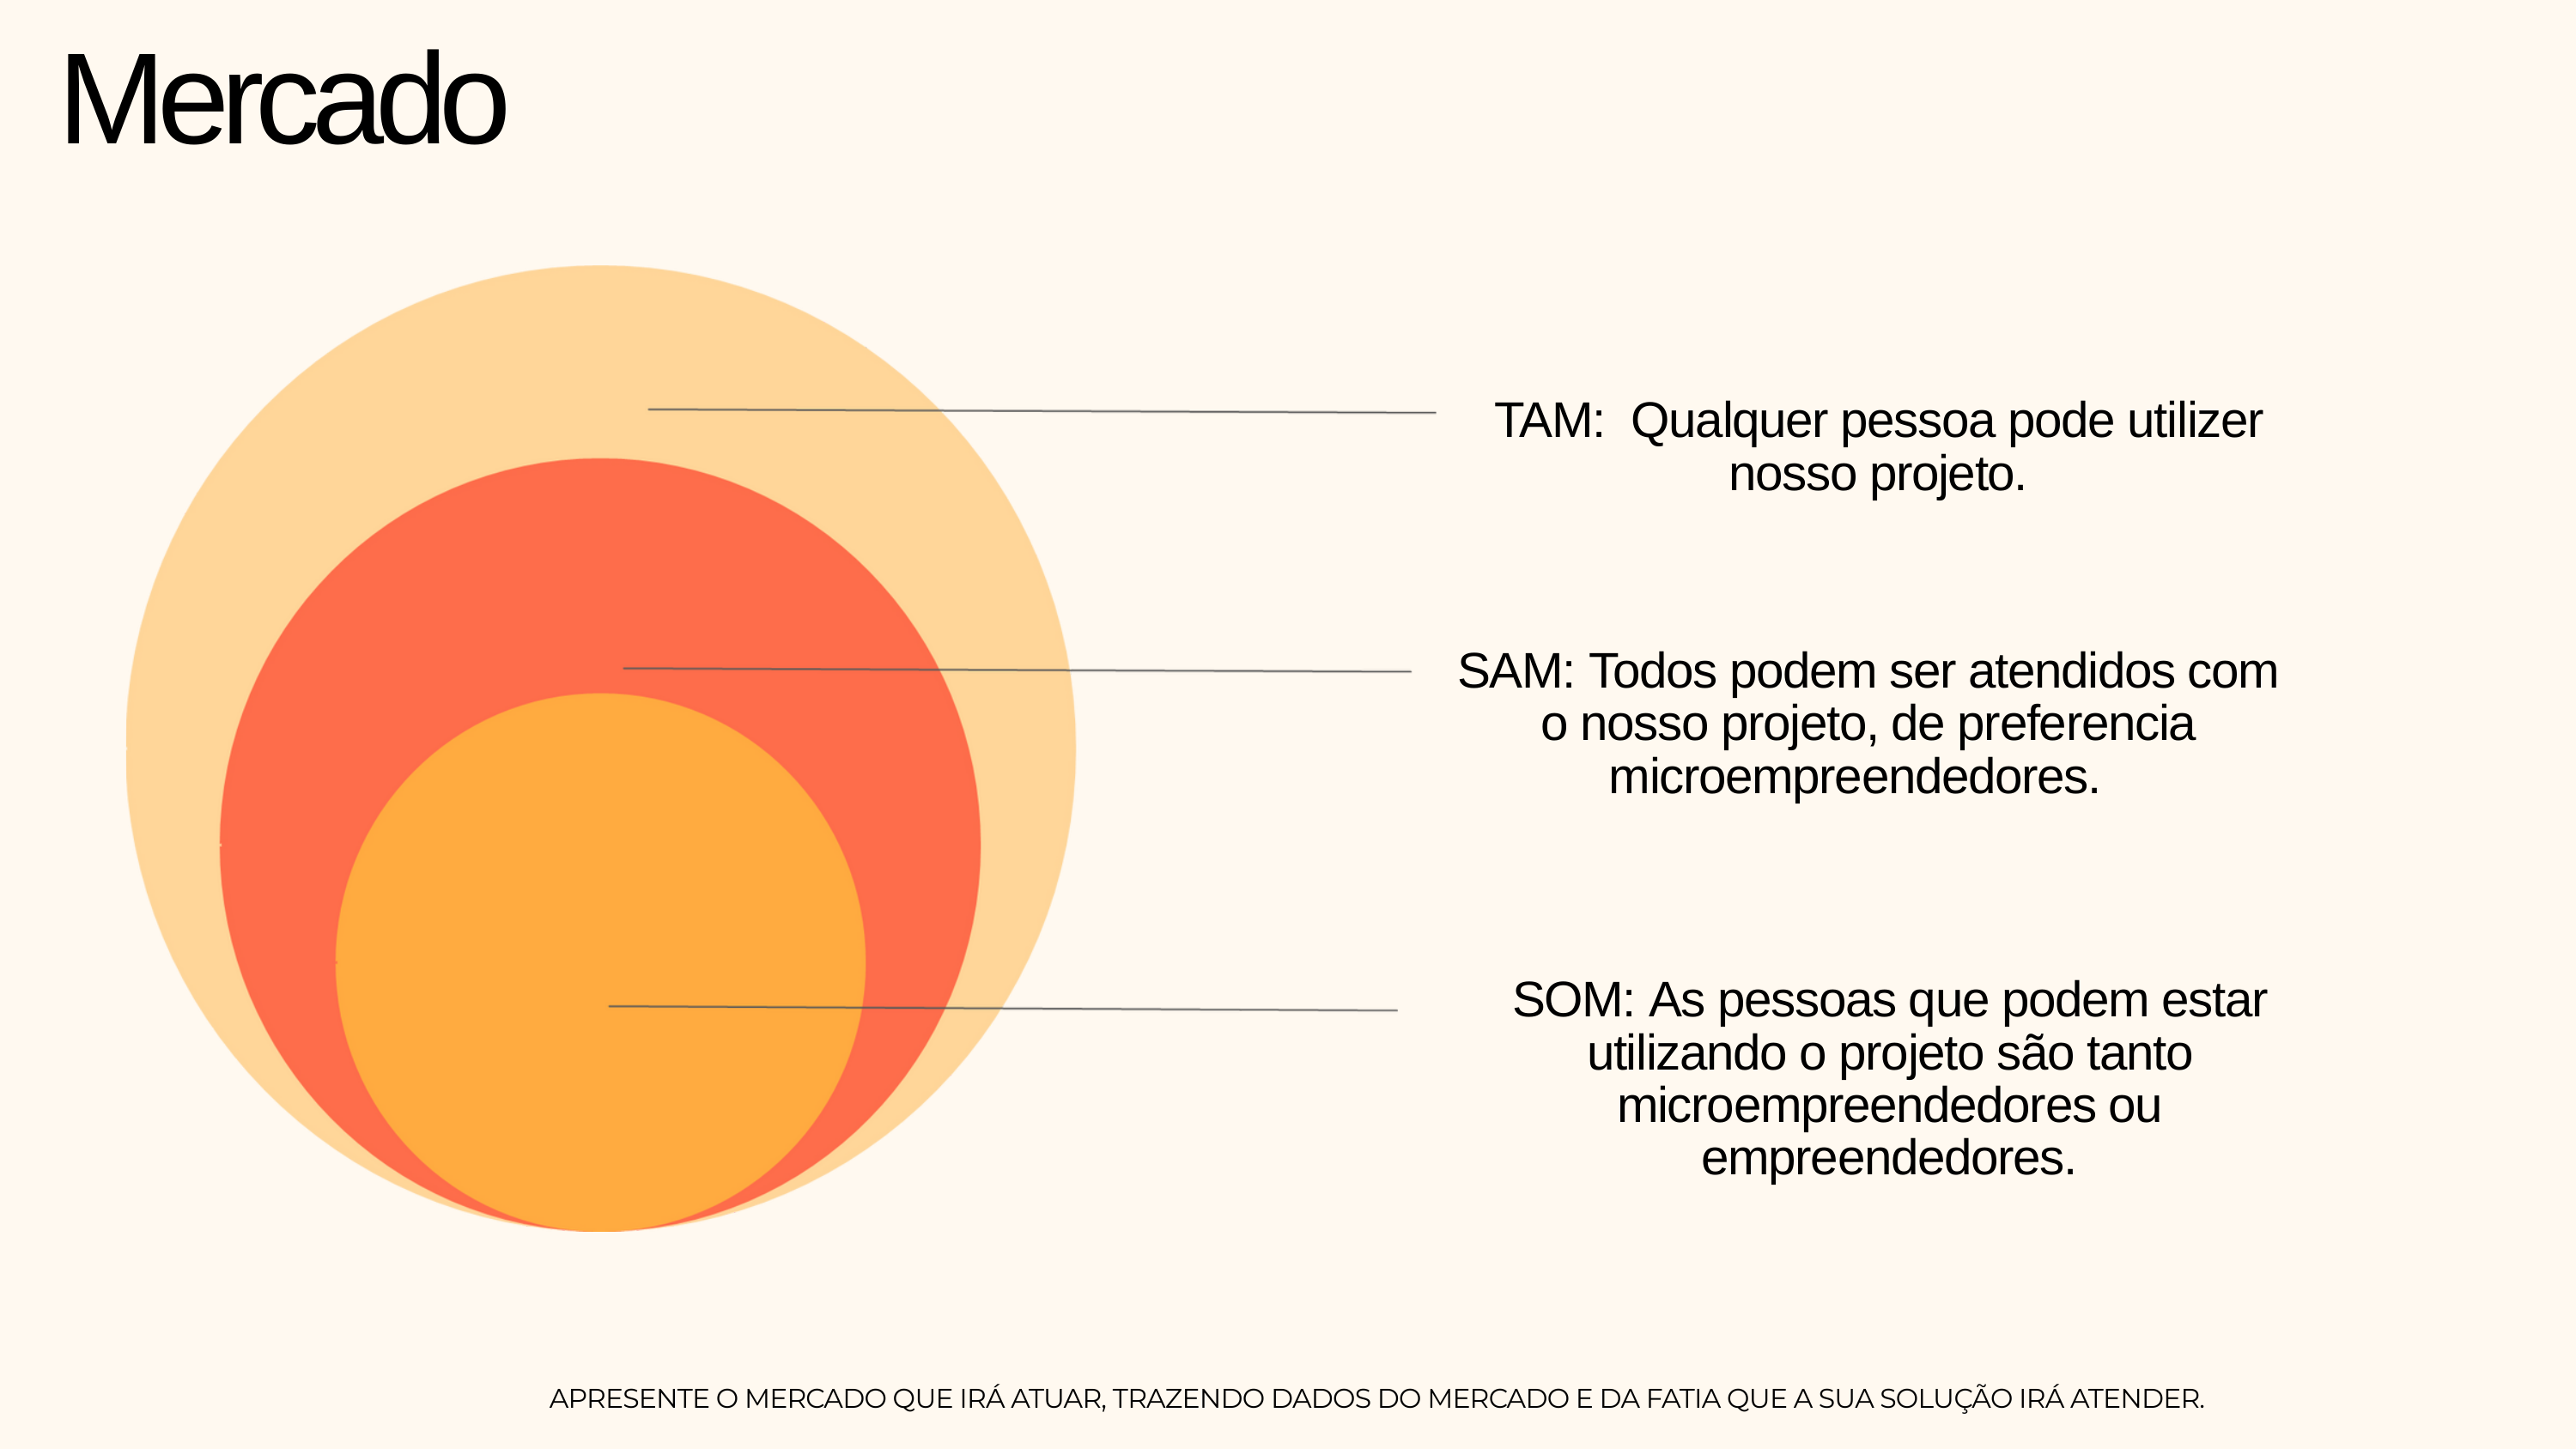

Mercado

TAM:  Qualquer pessoa pode utilizer nosso projeto.
SAM: Todos podem ser atendidos com o nosso projeto, de preferencia microempreendedores.
SOM: As pessoas que podem estar utilizando o projeto são tanto microempreendedores ou empreendedores.
APRESENTE O MERCADO QUE IRÁ ATUAR, TRAZENDO DADOS DO MERCADO E DA FATIA QUE A SUA SOLUÇÃO IRÁ ATENDER.